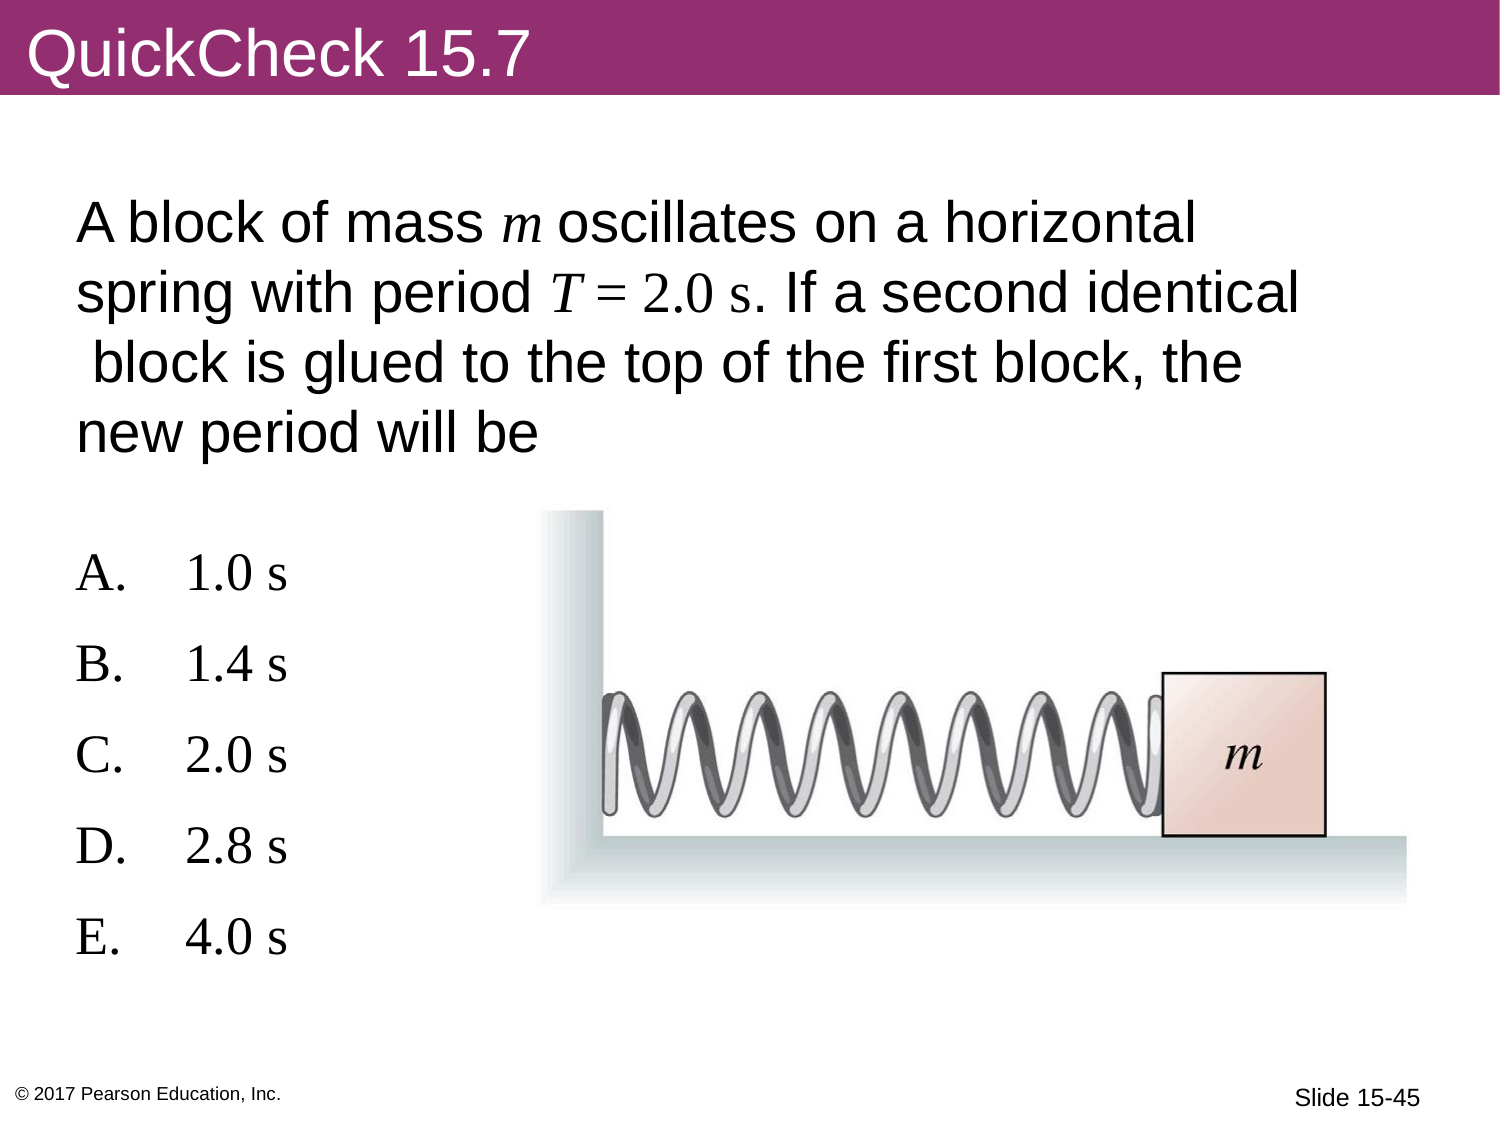

# QuickCheck 15.7
A block of mass m oscillates on a horizontal  spring with period T = 2.0 s. If a second identical  block is glued to the top of the first block, the  new period will be

1.0 s
1.4 s
2.0 s
2.8 s
4.0 s

© 2017 Pearson Education, Inc.
Slide 15-45